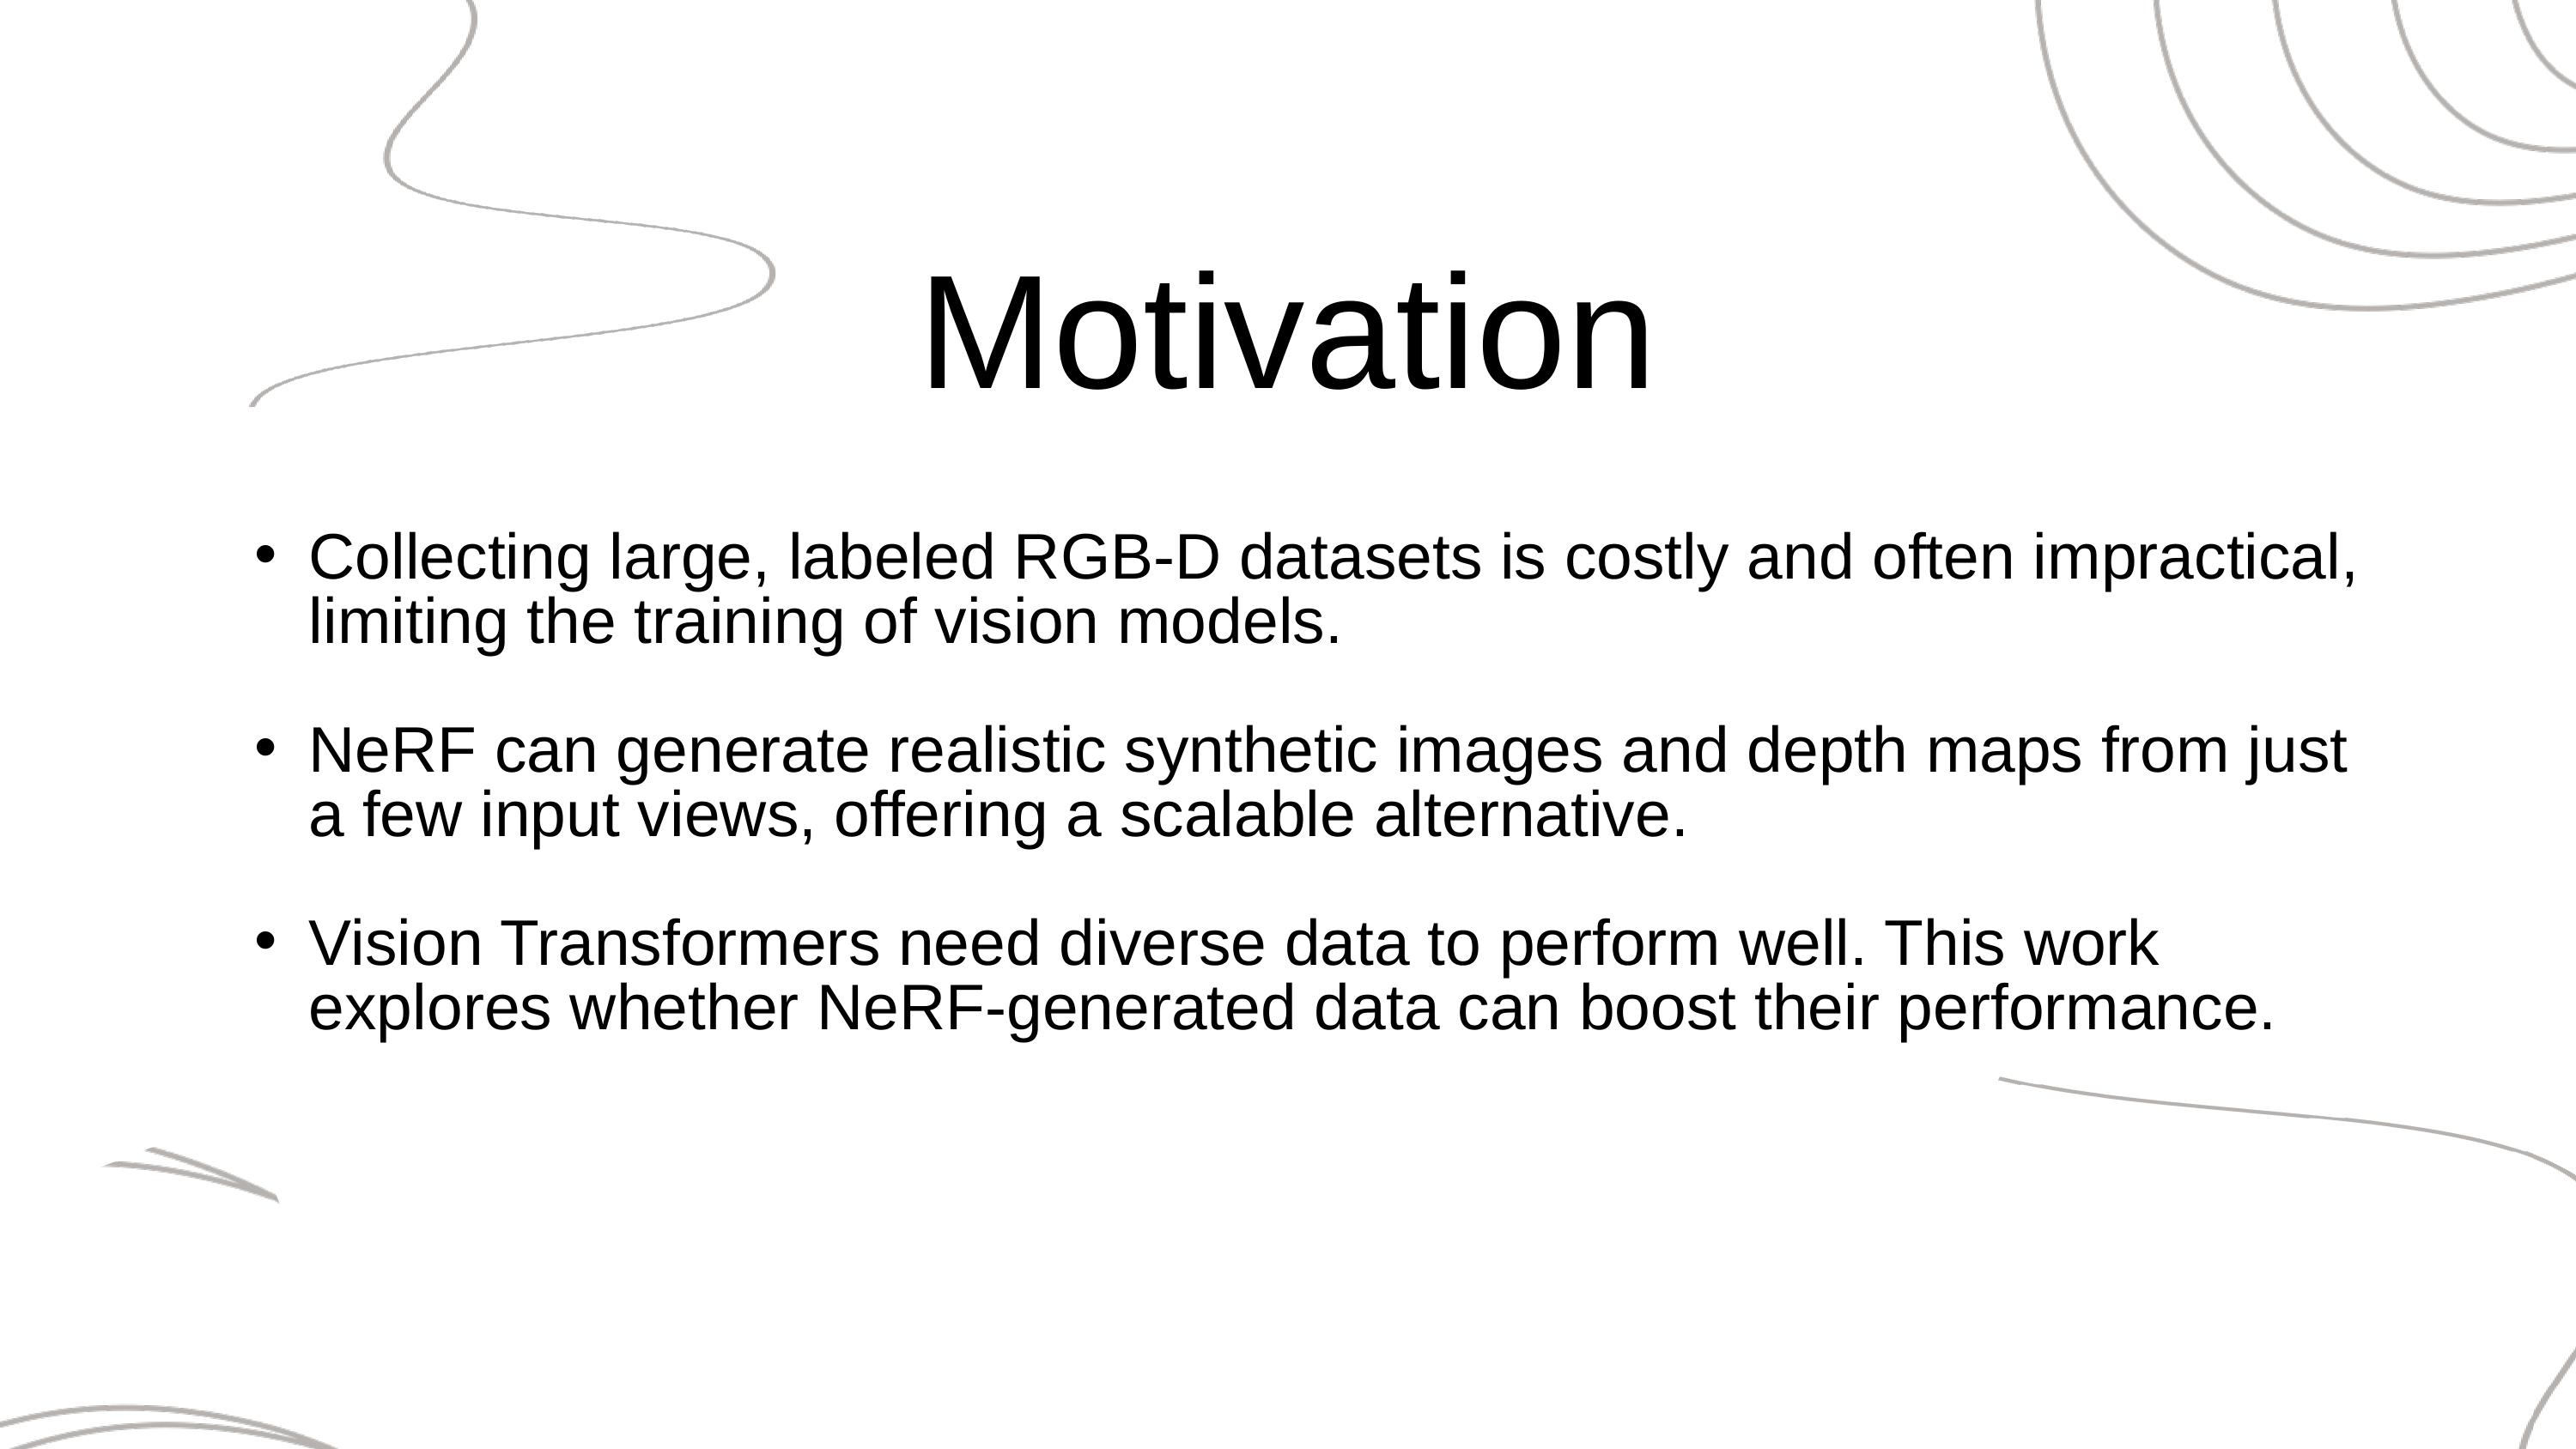

Motivation
Collecting large, labeled RGB-D datasets is costly and often impractical, limiting the training of vision models.

NeRF can generate realistic synthetic images and depth maps from just a few input views, offering a scalable alternative.

Vision Transformers need diverse data to perform well. This work explores whether NeRF-generated data can boost their performance.